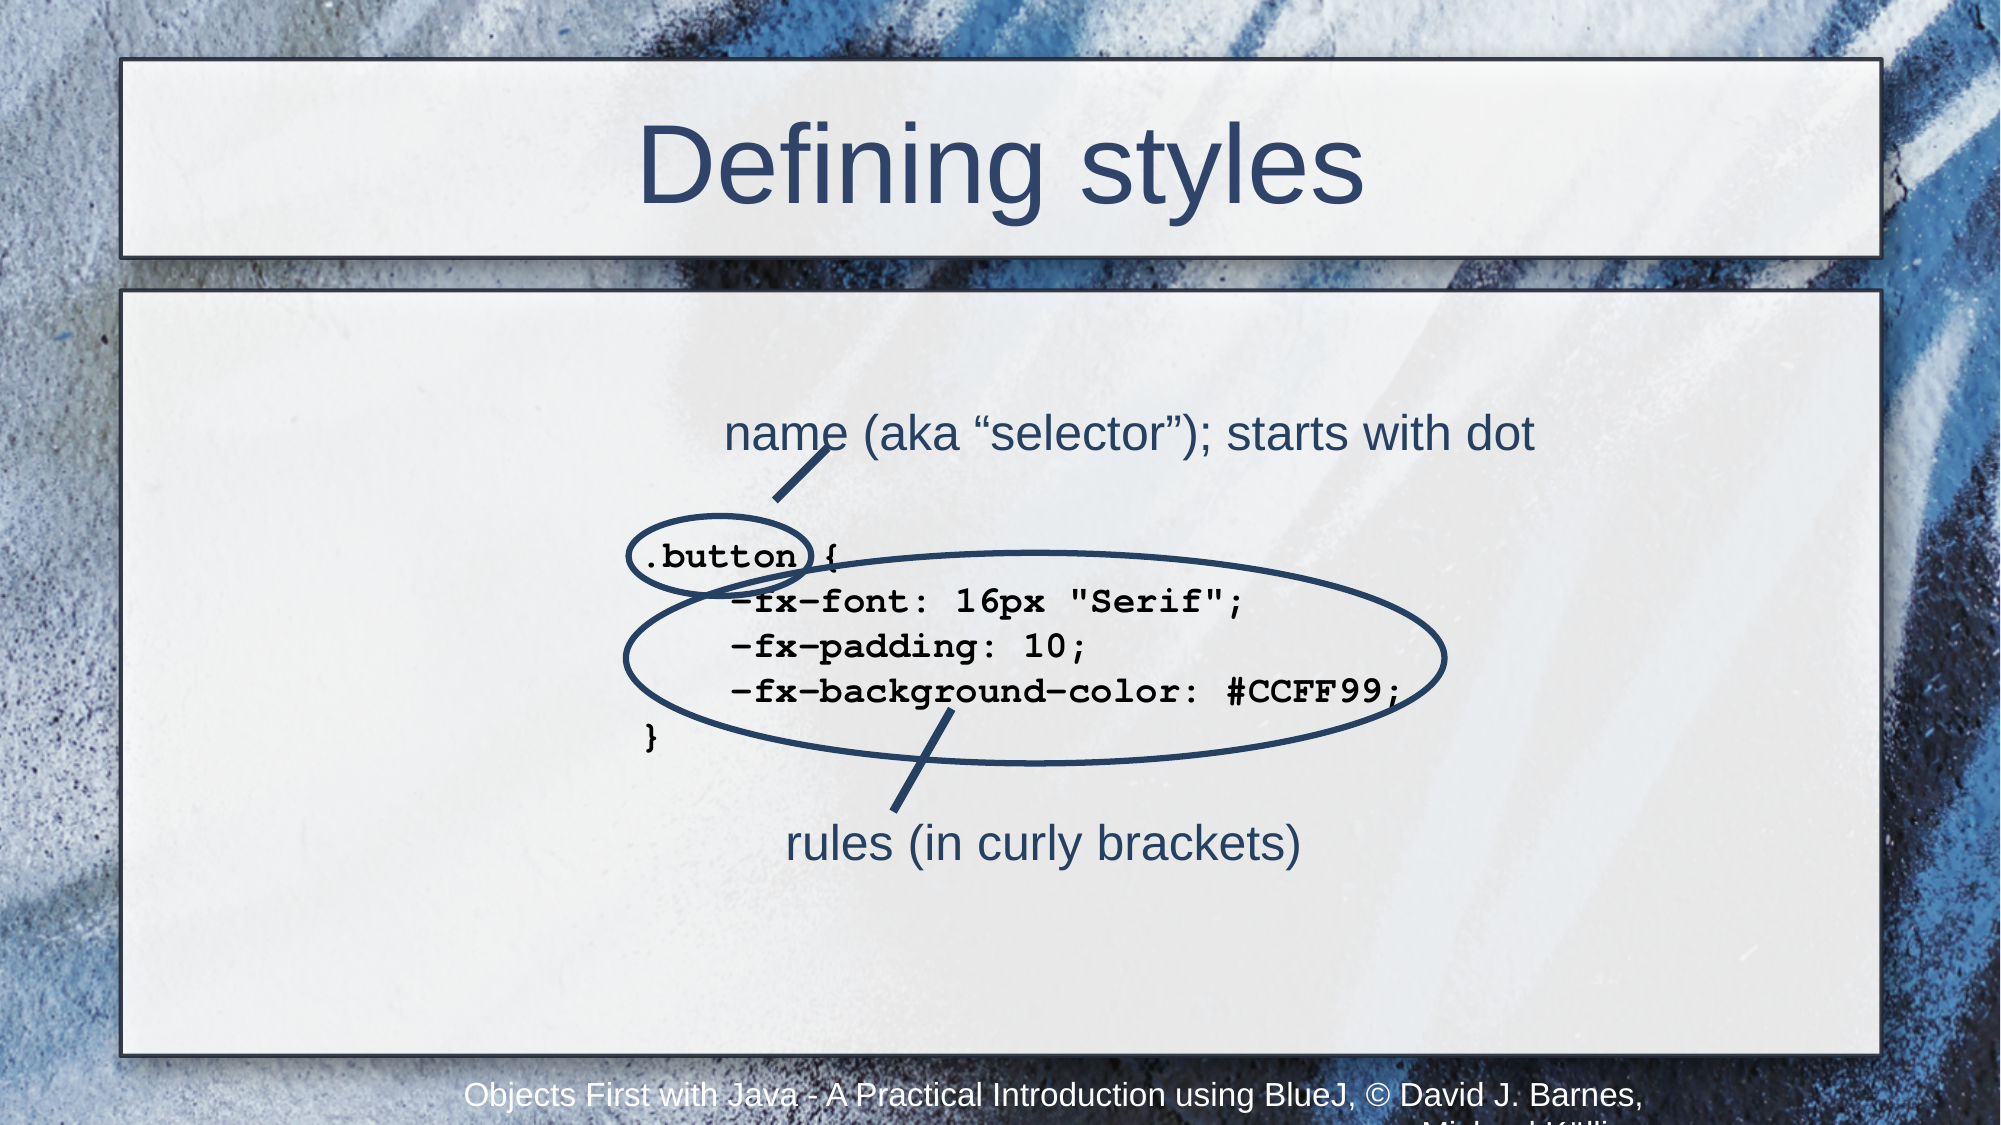

# Defining styles
name (aka “selector”); starts with dot

.button {
    -fx-font: 16px "Serif";
    -fx-padding: 10;
    -fx-background-color: #CCFF99;
}

rules (in curly brackets)